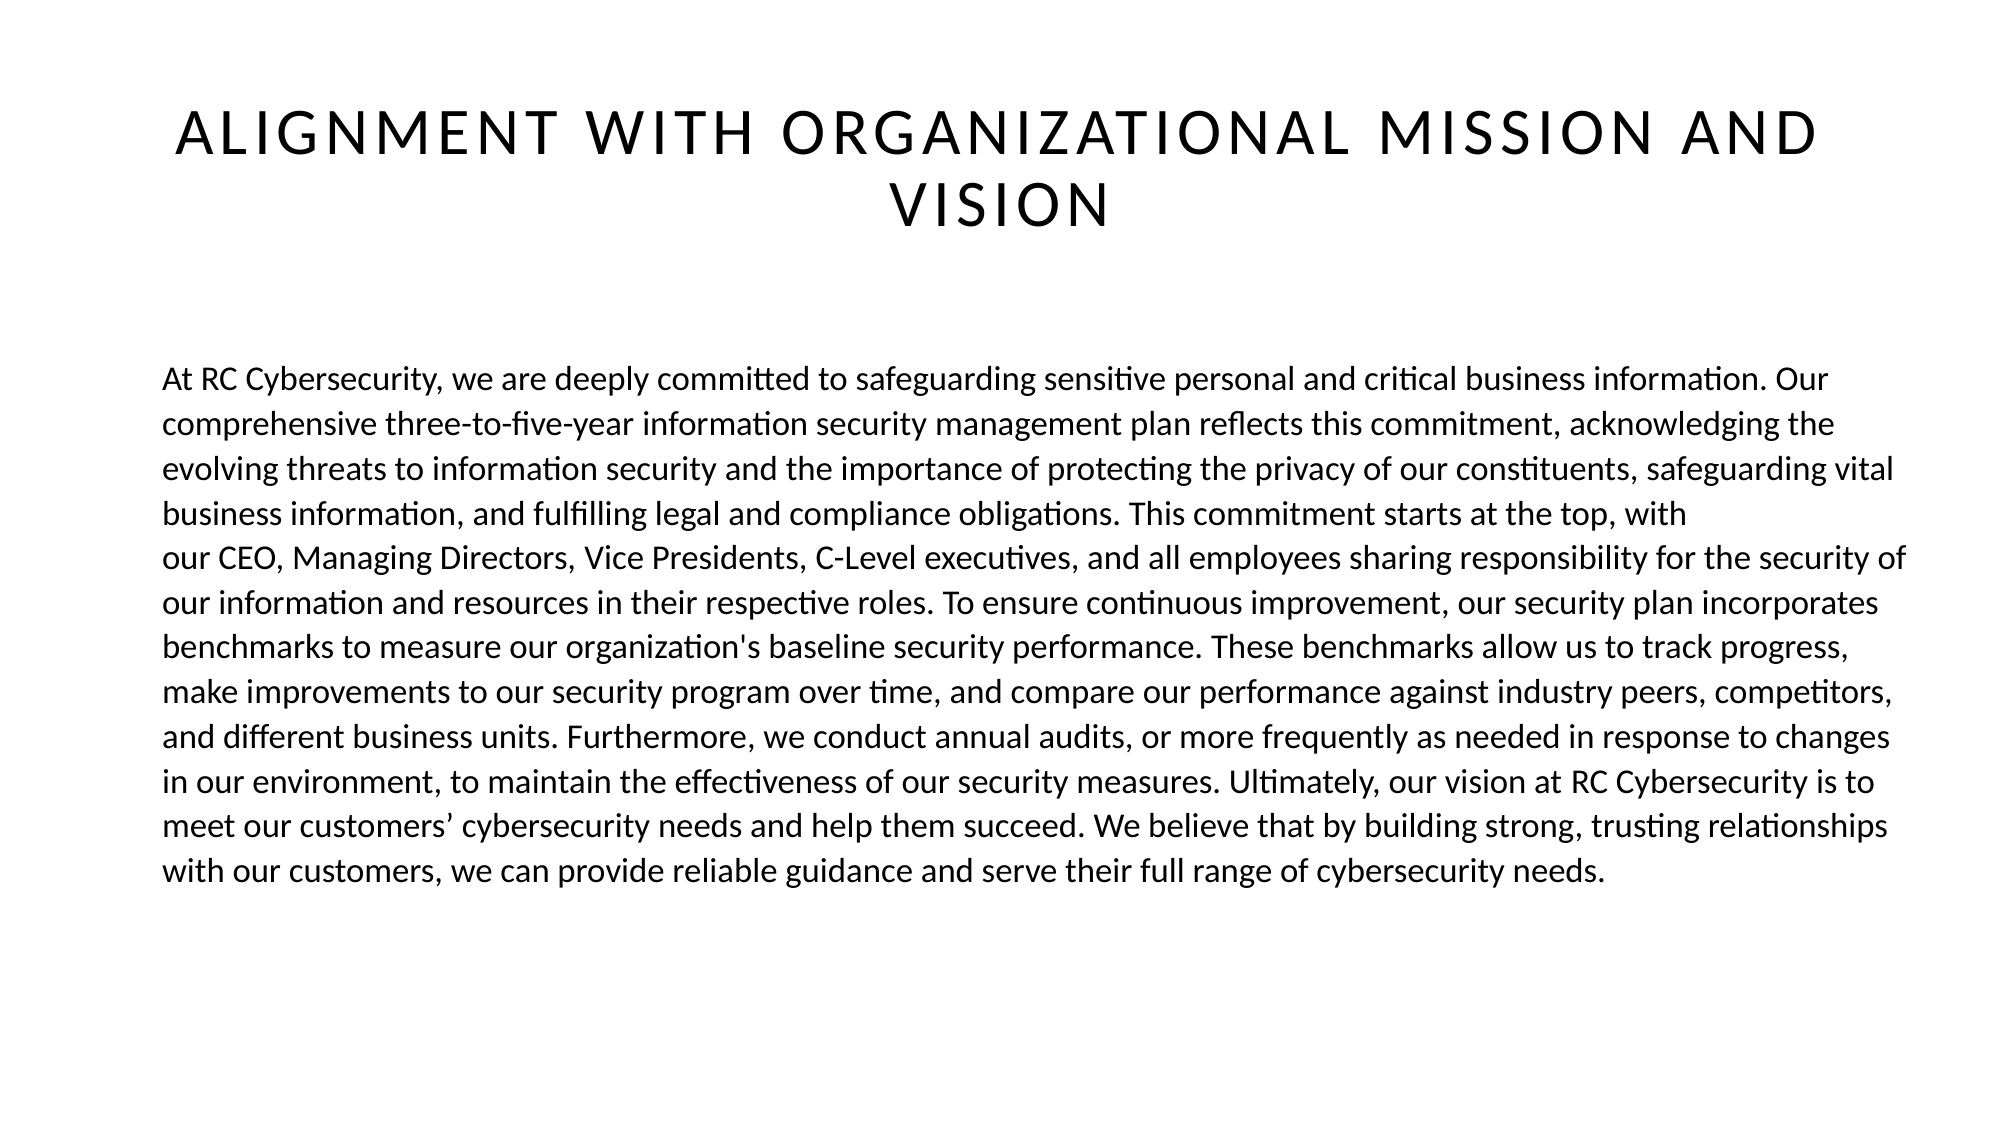

# Alignment with organizational mission and vision
At RC Cybersecurity, we are deeply committed to safeguarding sensitive personal and critical business information. Our comprehensive three-to-five-year information security management plan reflects this commitment, acknowledging the evolving threats to information security and the importance of protecting the privacy of our constituents, safeguarding vital business information, and fulfilling legal and compliance obligations. This commitment starts at the top, with our CEO, Managing Directors, Vice Presidents, C-Level executives, and all employees sharing responsibility for the security of our information and resources in their respective roles. To ensure continuous improvement, our security plan incorporates benchmarks to measure our organization's baseline security performance. These benchmarks allow us to track progress, make improvements to our security program over time, and compare our performance against industry peers, competitors, and different business units. Furthermore, we conduct annual audits, or more frequently as needed in response to changes in our environment, to maintain the effectiveness of our security measures. Ultimately, our vision at RC Cybersecurity is to meet our customers’ cybersecurity needs and help them succeed. We believe that by building strong, trusting relationships with our customers, we can provide reliable guidance and serve their full range of cybersecurity needs.